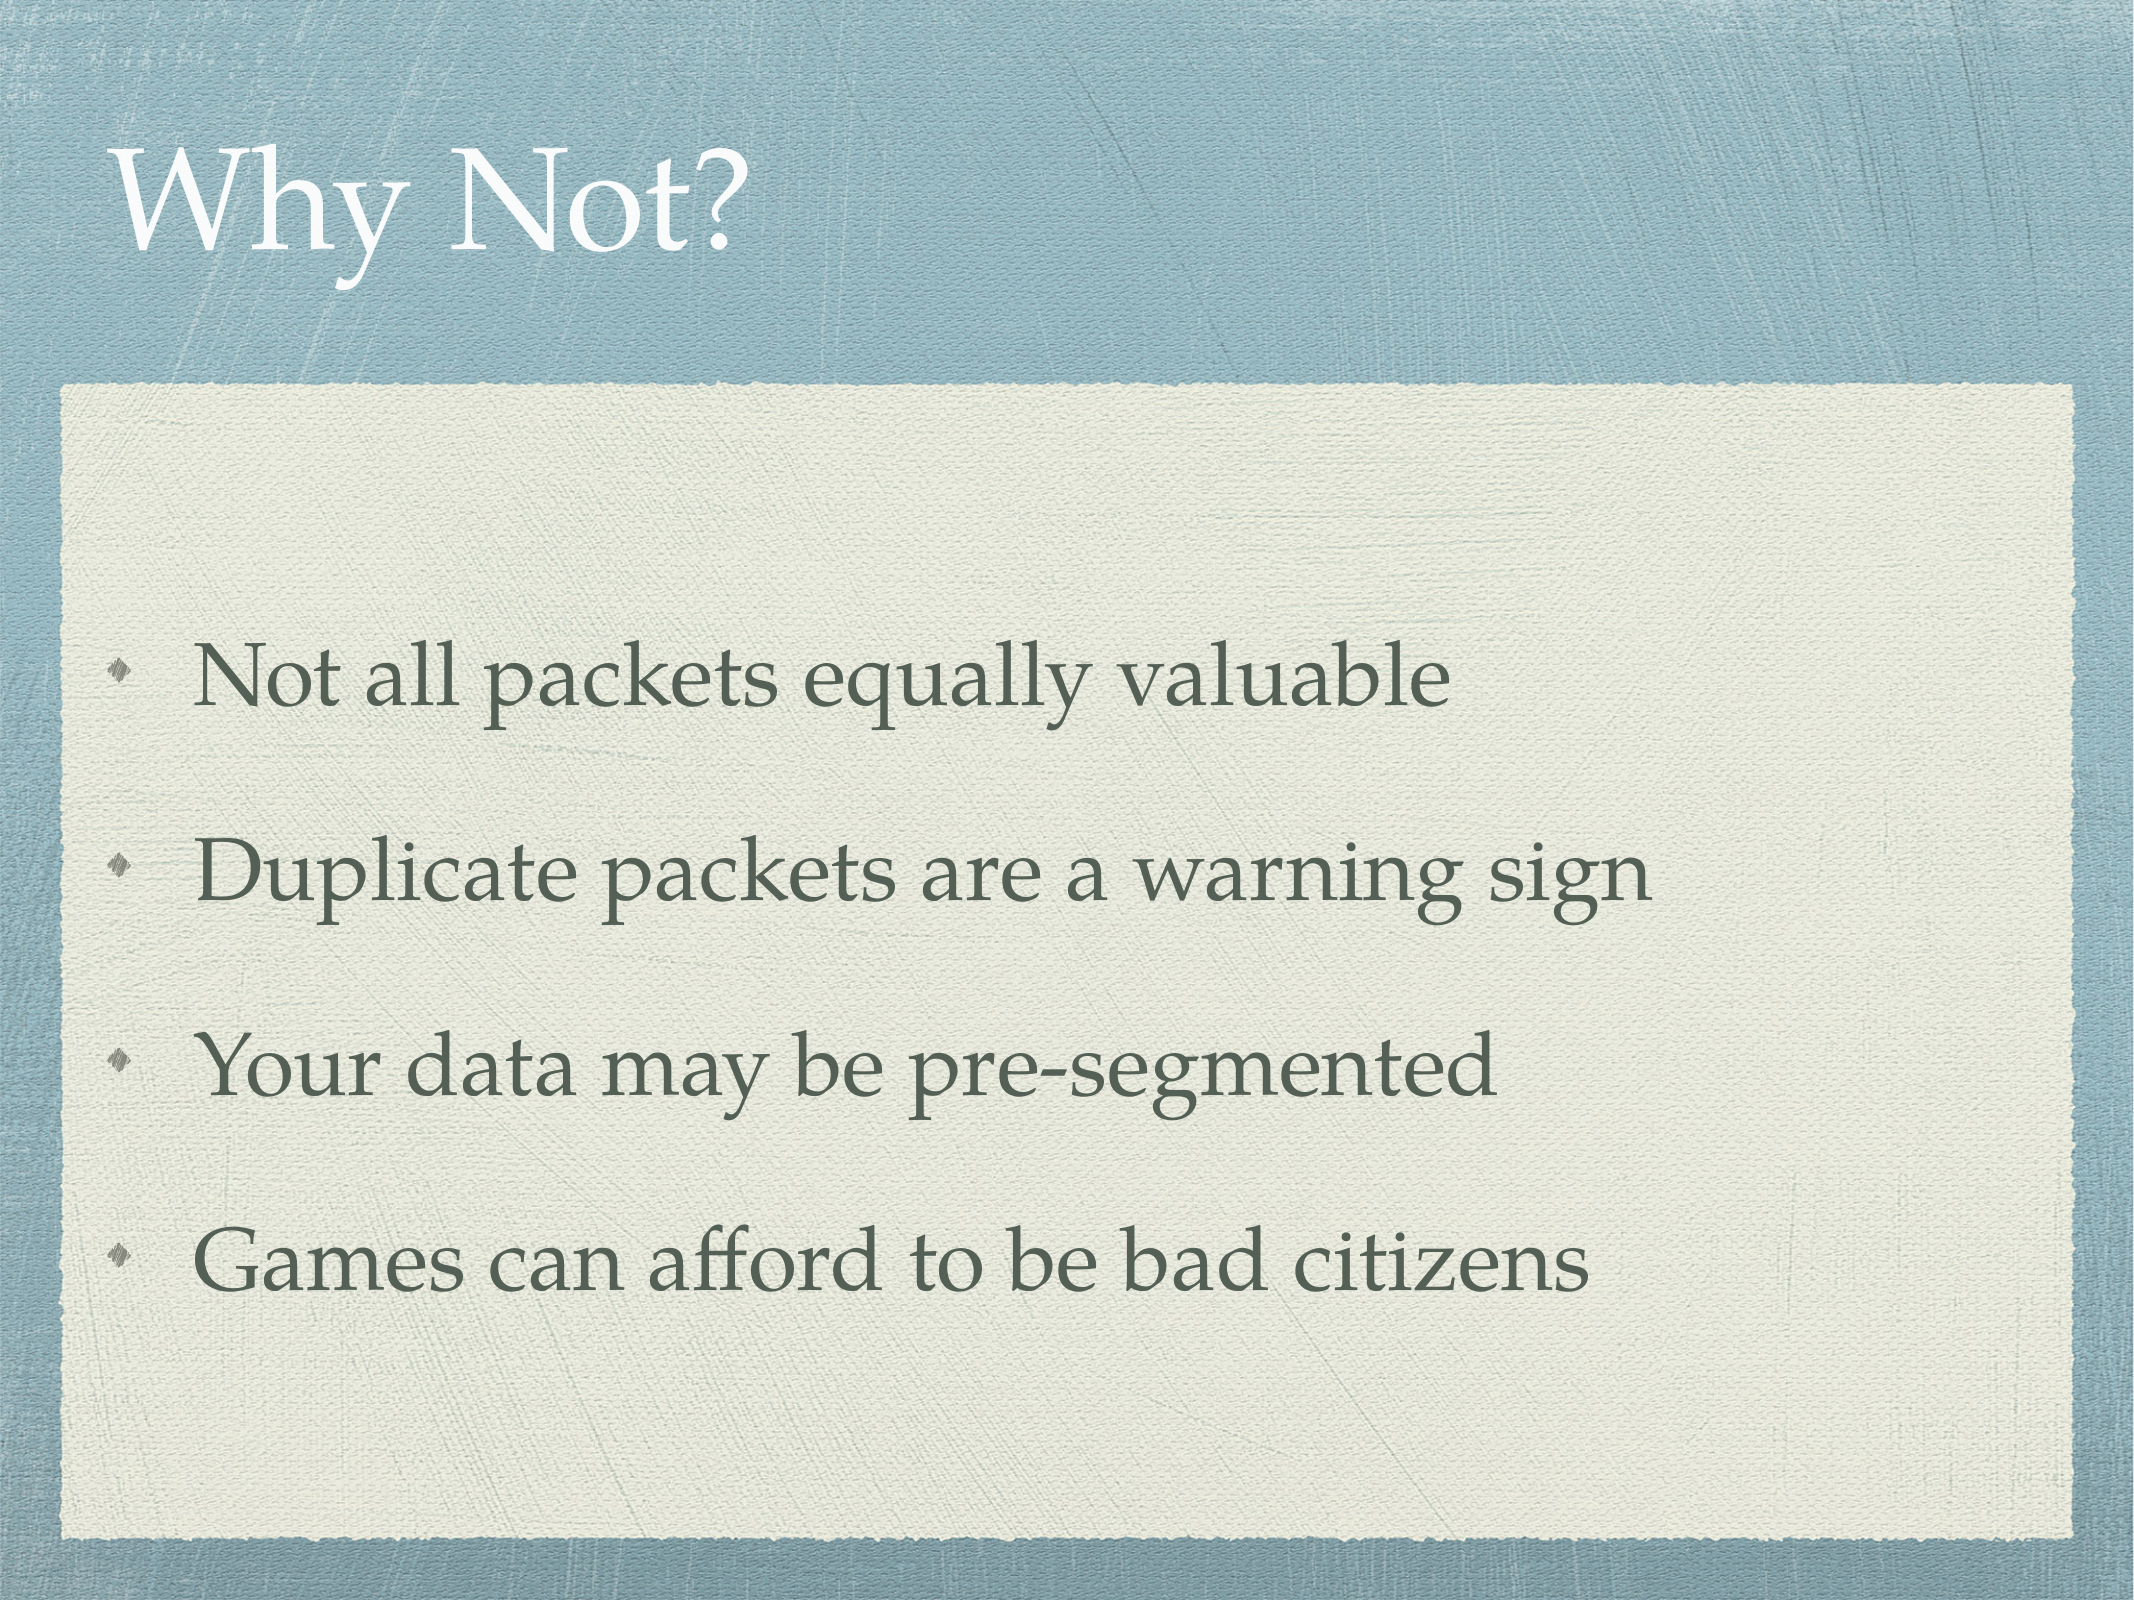

# Why Not?
Not all packets equally valuable
Duplicate packets are a warning sign
Your data may be pre-segmented
Games can afford to be bad citizens